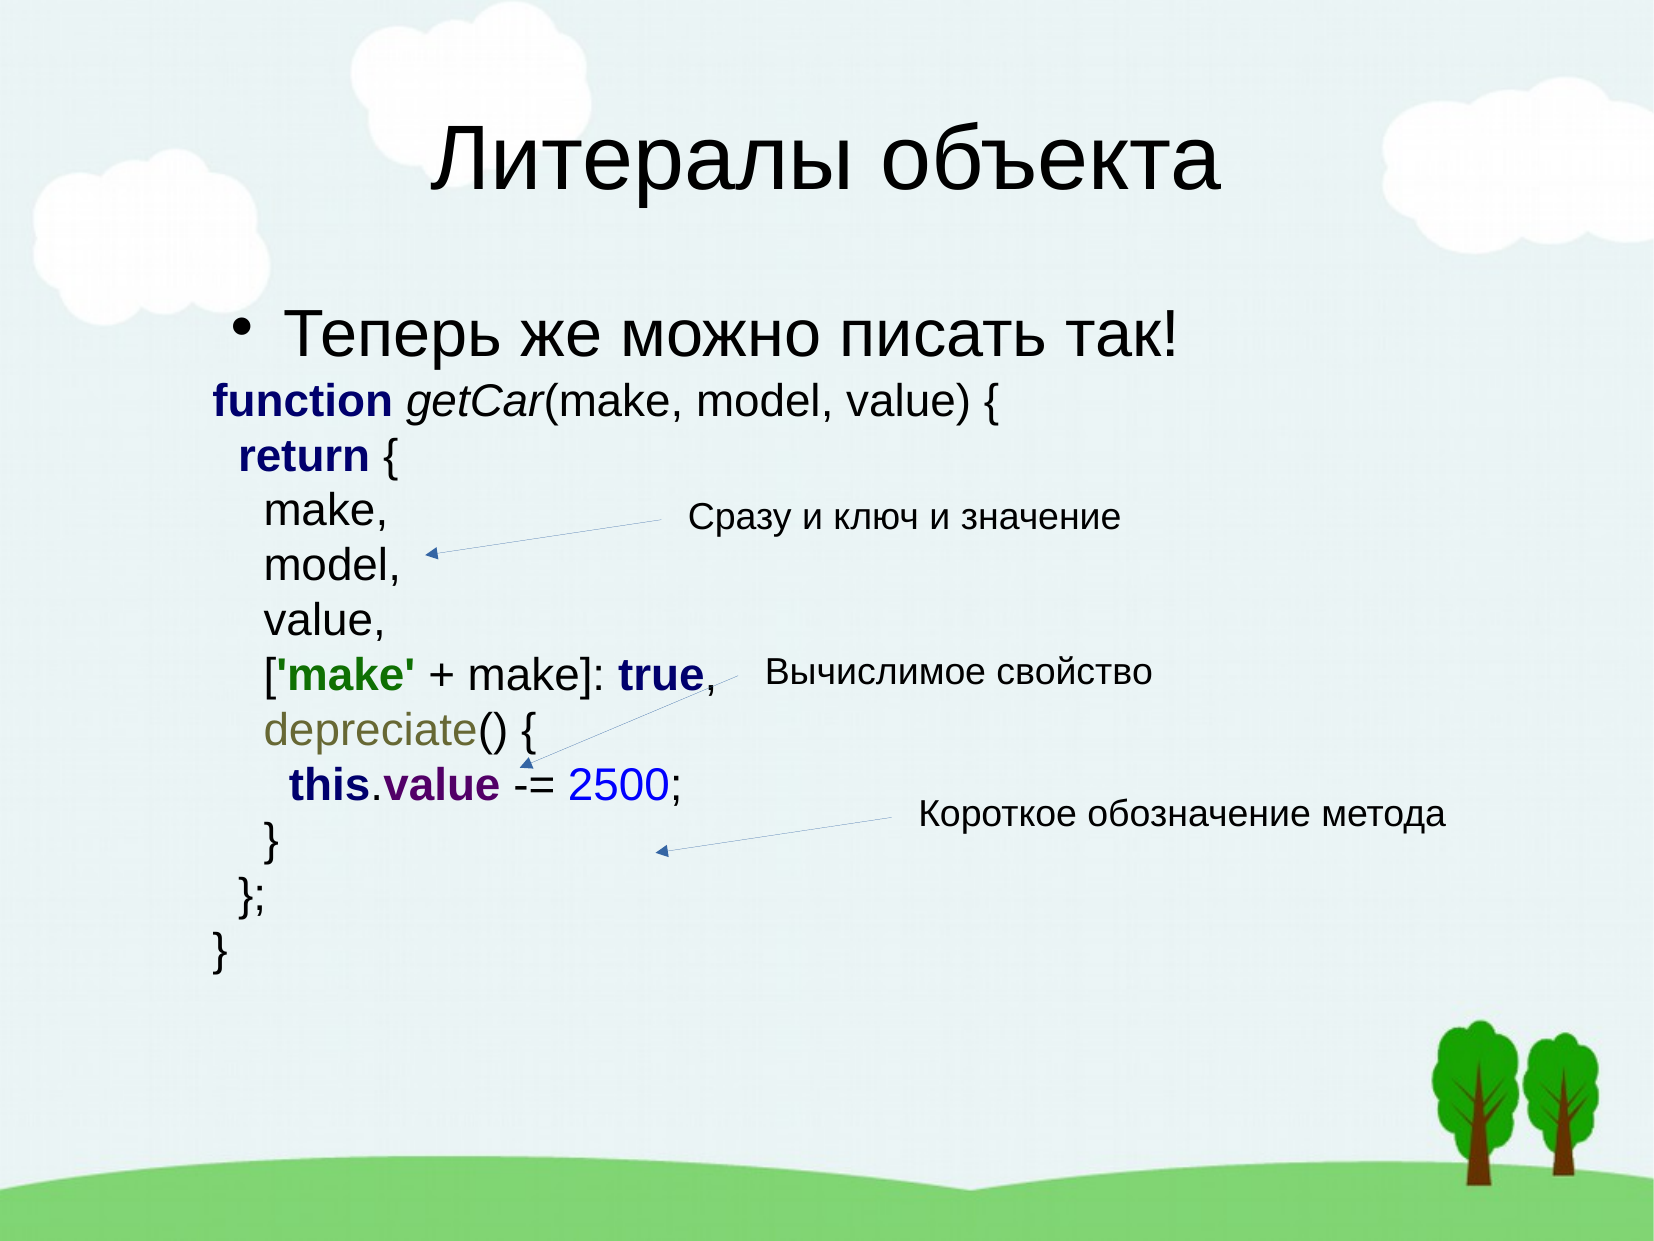

Литералы объекта
Теперь же можно писать так!
function getCar(make, model, value) {
  return {
    make,
    model,
    value,
    ['make' + make]: true,
    depreciate() {
      this.value -= 2500;
    }
  };
}
Сразу и ключ и значение

Вычислимое свойство

Короткое обозначение метода